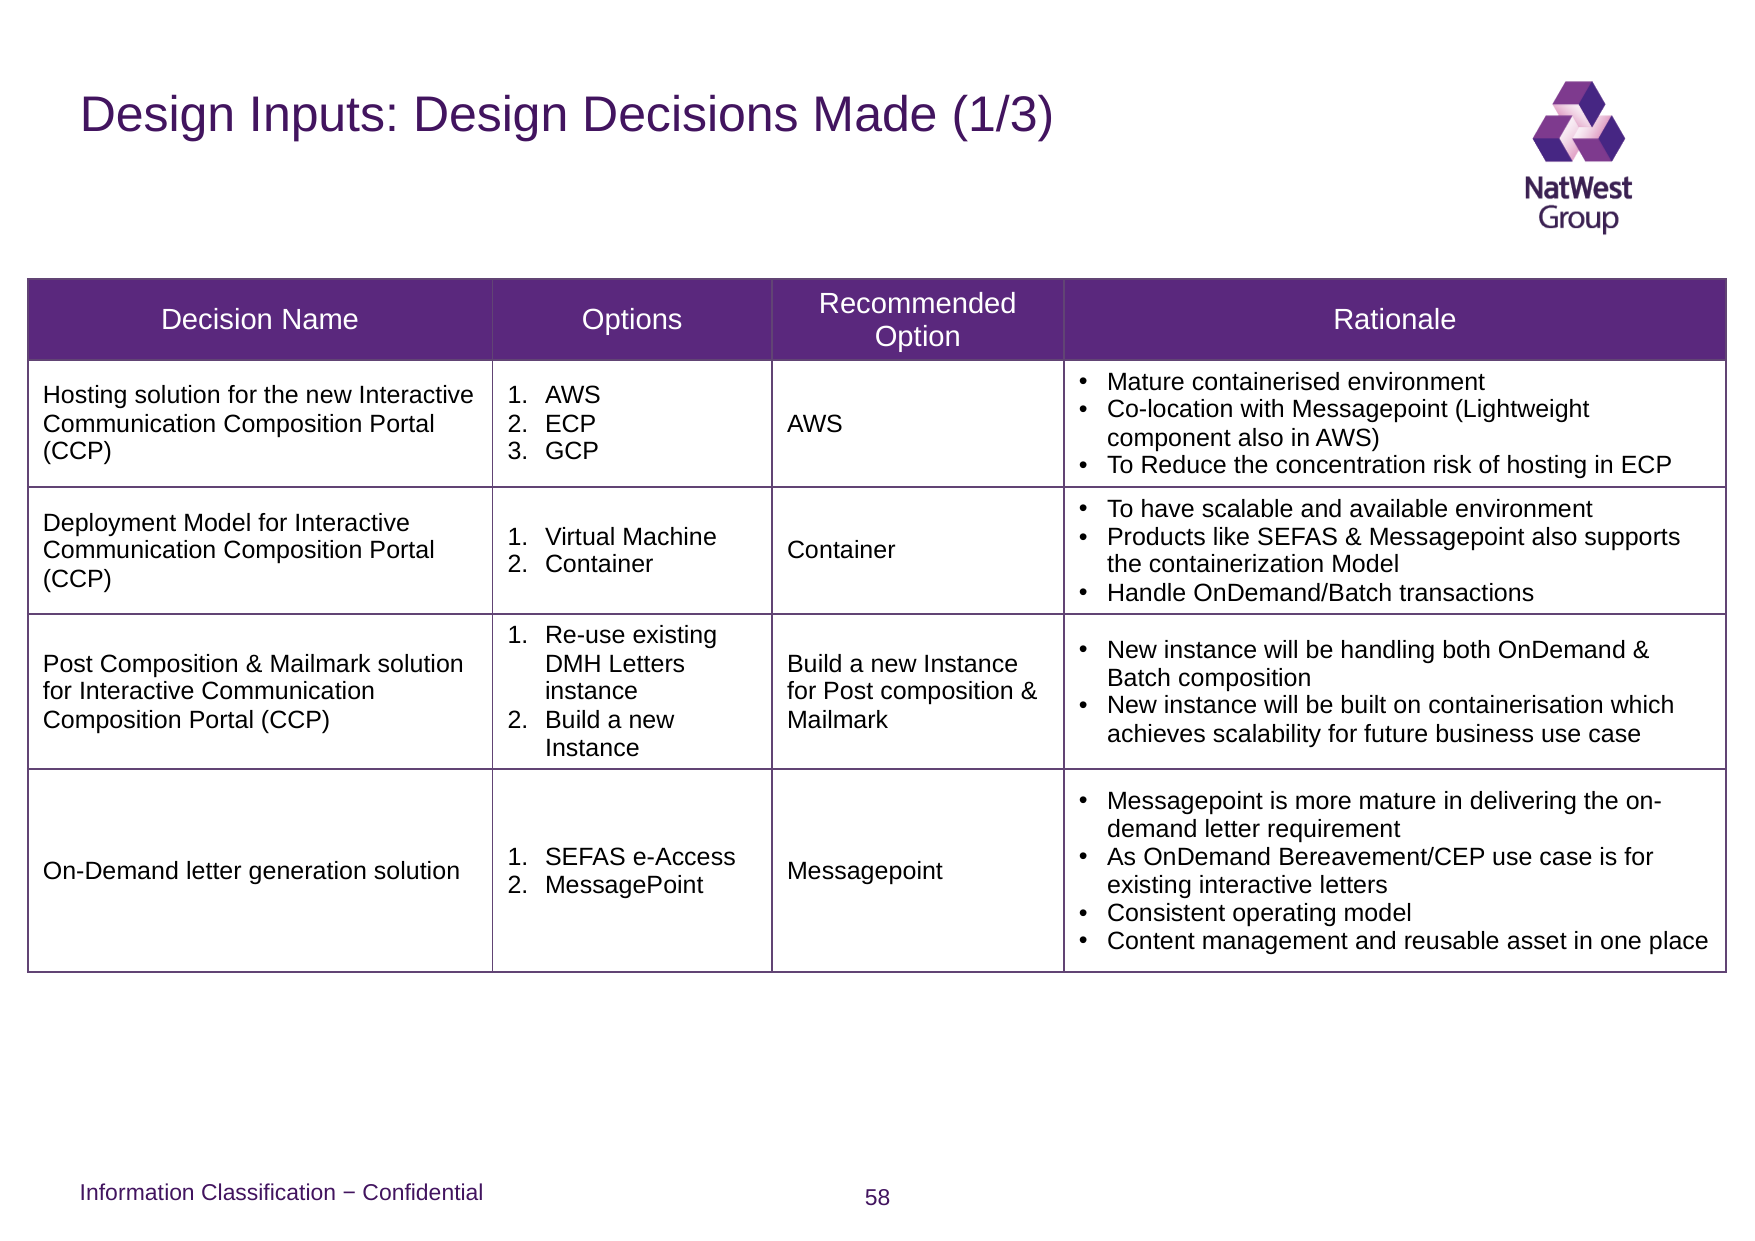

# Design Inputs: Design Decisions Made (1/3)
| Decision Name | Options | Recommended Option | Rationale |
| --- | --- | --- | --- |
| Hosting solution for the new Interactive Communication Composition Portal (CCP) | AWS ECP GCP | AWS | Mature containerised environment Co-location with Messagepoint (Lightweight component also in AWS) To Reduce the concentration risk of hosting in ECP |
| Deployment Model for Interactive Communication Composition Portal (CCP) | Virtual Machine Container | Container | To have scalable and available environment Products like SEFAS & Messagepoint also supports the containerization Model Handle OnDemand/Batch transactions |
| Post Composition & Mailmark solution for Interactive Communication Composition Portal (CCP) | Re-use existing DMH Letters instance Build a new Instance | Build a new Instance for Post composition & Mailmark | New instance will be handling both OnDemand & Batch composition New instance will be built on containerisation which achieves scalability for future business use case |
| On-Demand letter generation solution | SEFAS e-Access MessagePoint | Messagepoint | Messagepoint is more mature in delivering the on-demand letter requirement As OnDemand Bereavement/CEP use case is for existing interactive letters Consistent operating model Content management and reusable asset in one place |
58